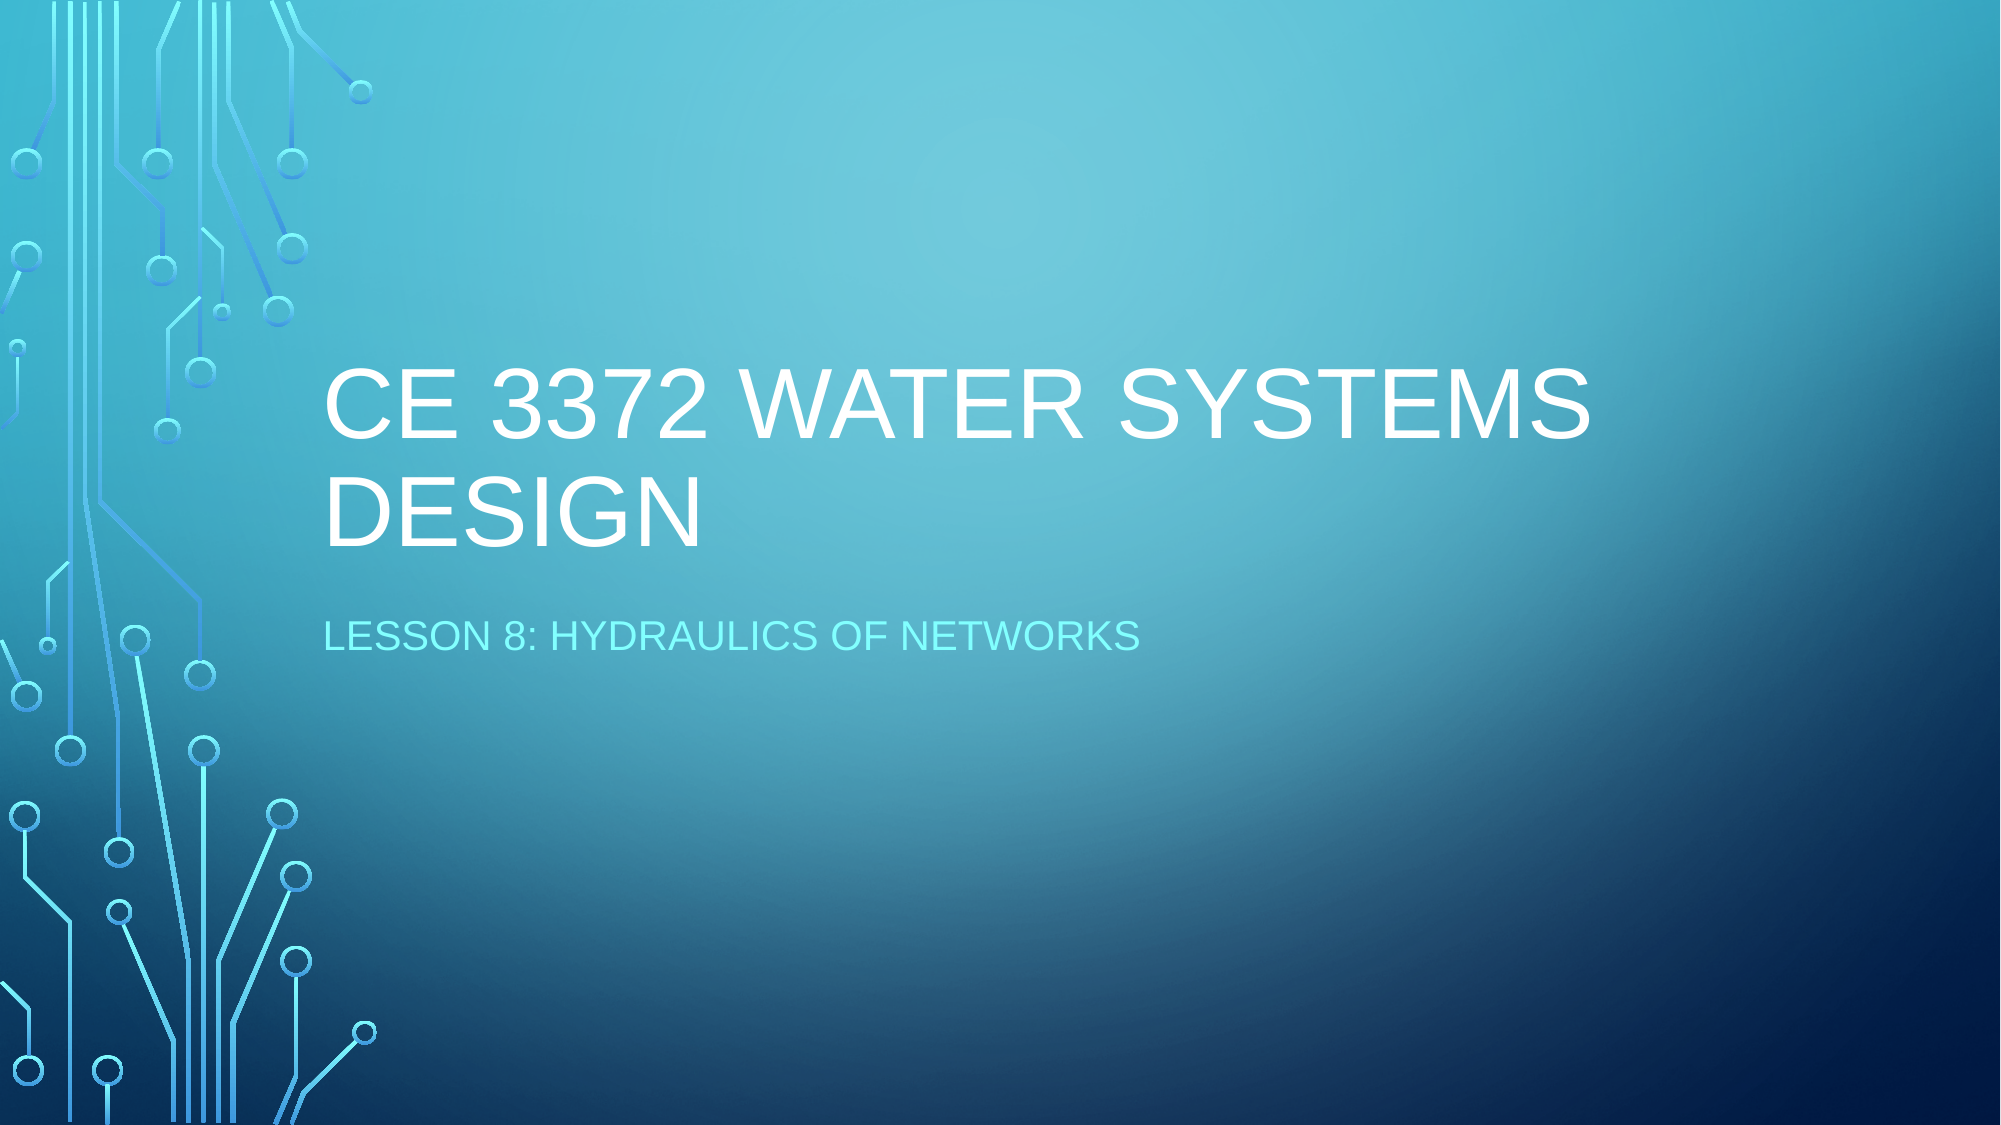

# CE 3372 water systems design
LeSSON 8: hydraulics of networks